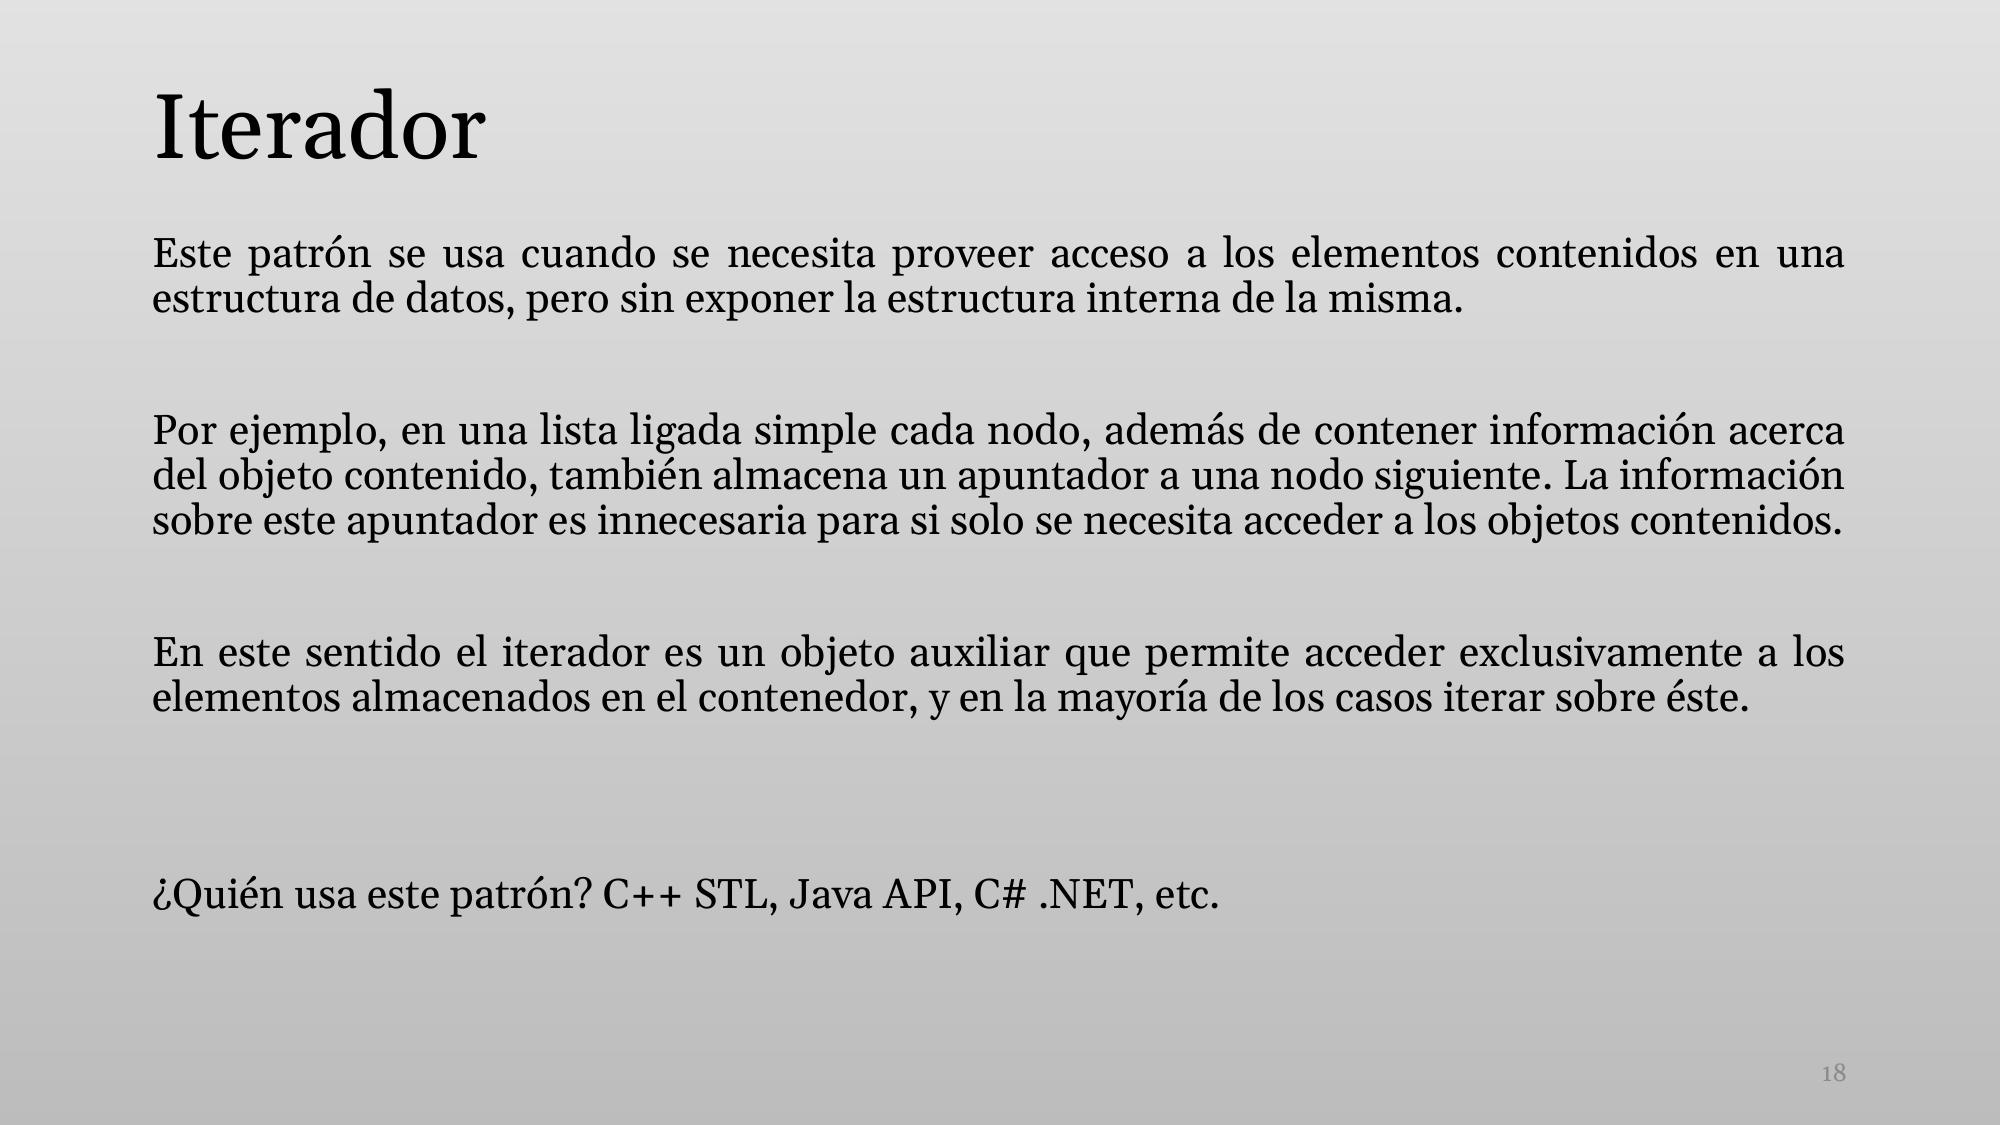

# Iterador
Este patrón se usa cuando se necesita proveer acceso a los elementos contenidos en una estructura de datos, pero sin exponer la estructura interna de la misma.

Por ejemplo, en una lista ligada simple cada nodo, además de contener información acerca del objeto contenido, también almacena un apuntador a una nodo siguiente. La información sobre este apuntador es innecesaria para si solo se necesita acceder a los objetos contenidos.

En este sentido el iterador es un objeto auxiliar que permite acceder exclusivamente a los elementos almacenados en el contenedor, y en la mayoría de los casos iterar sobre éste.

¿Quién usa este patrón? C++ STL, Java API, C# .NET, etc.
18